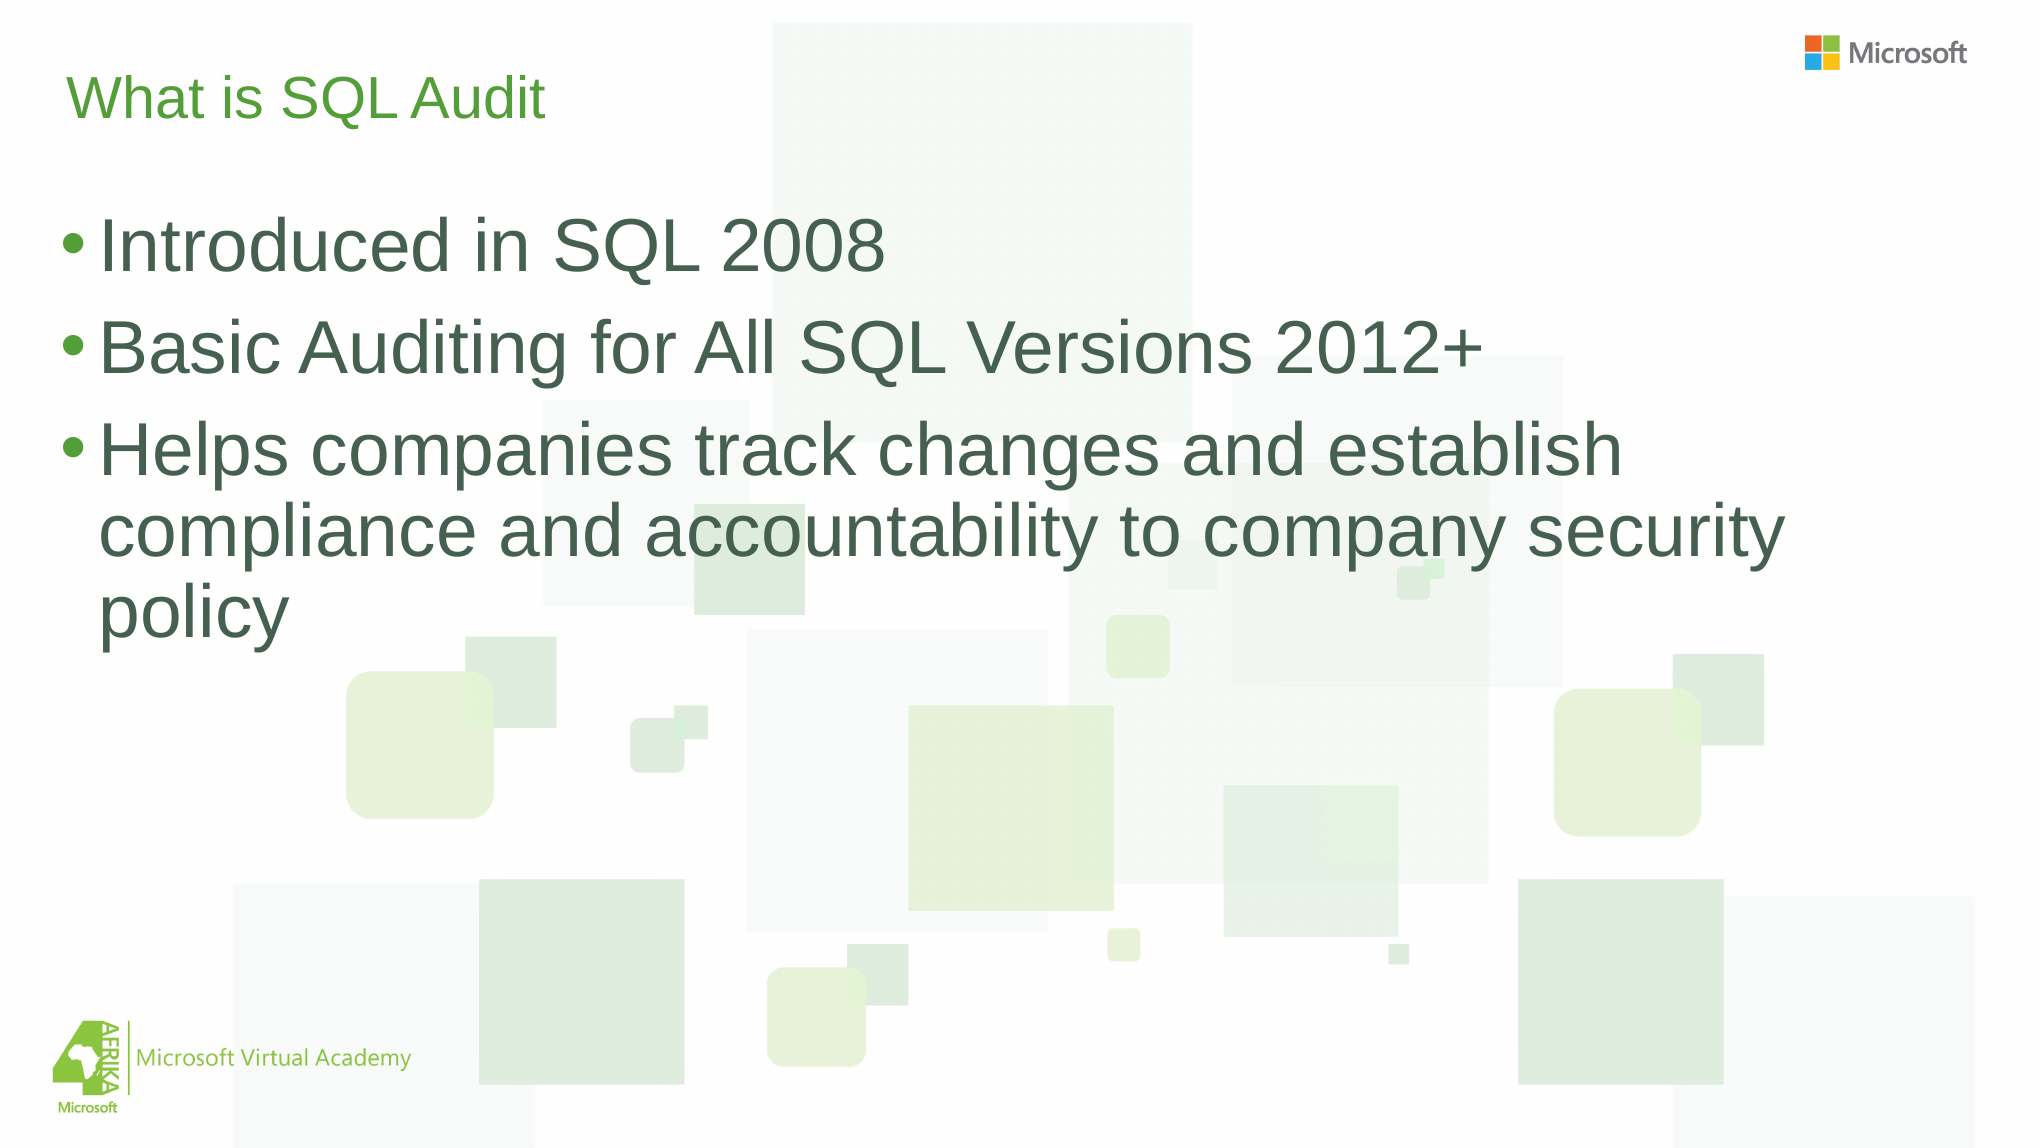

# What is SQL Audit
Introduced in SQL 2008
Basic Auditing for All SQL Versions 2012+
Helps companies track changes and establish compliance and accountability to company security policy